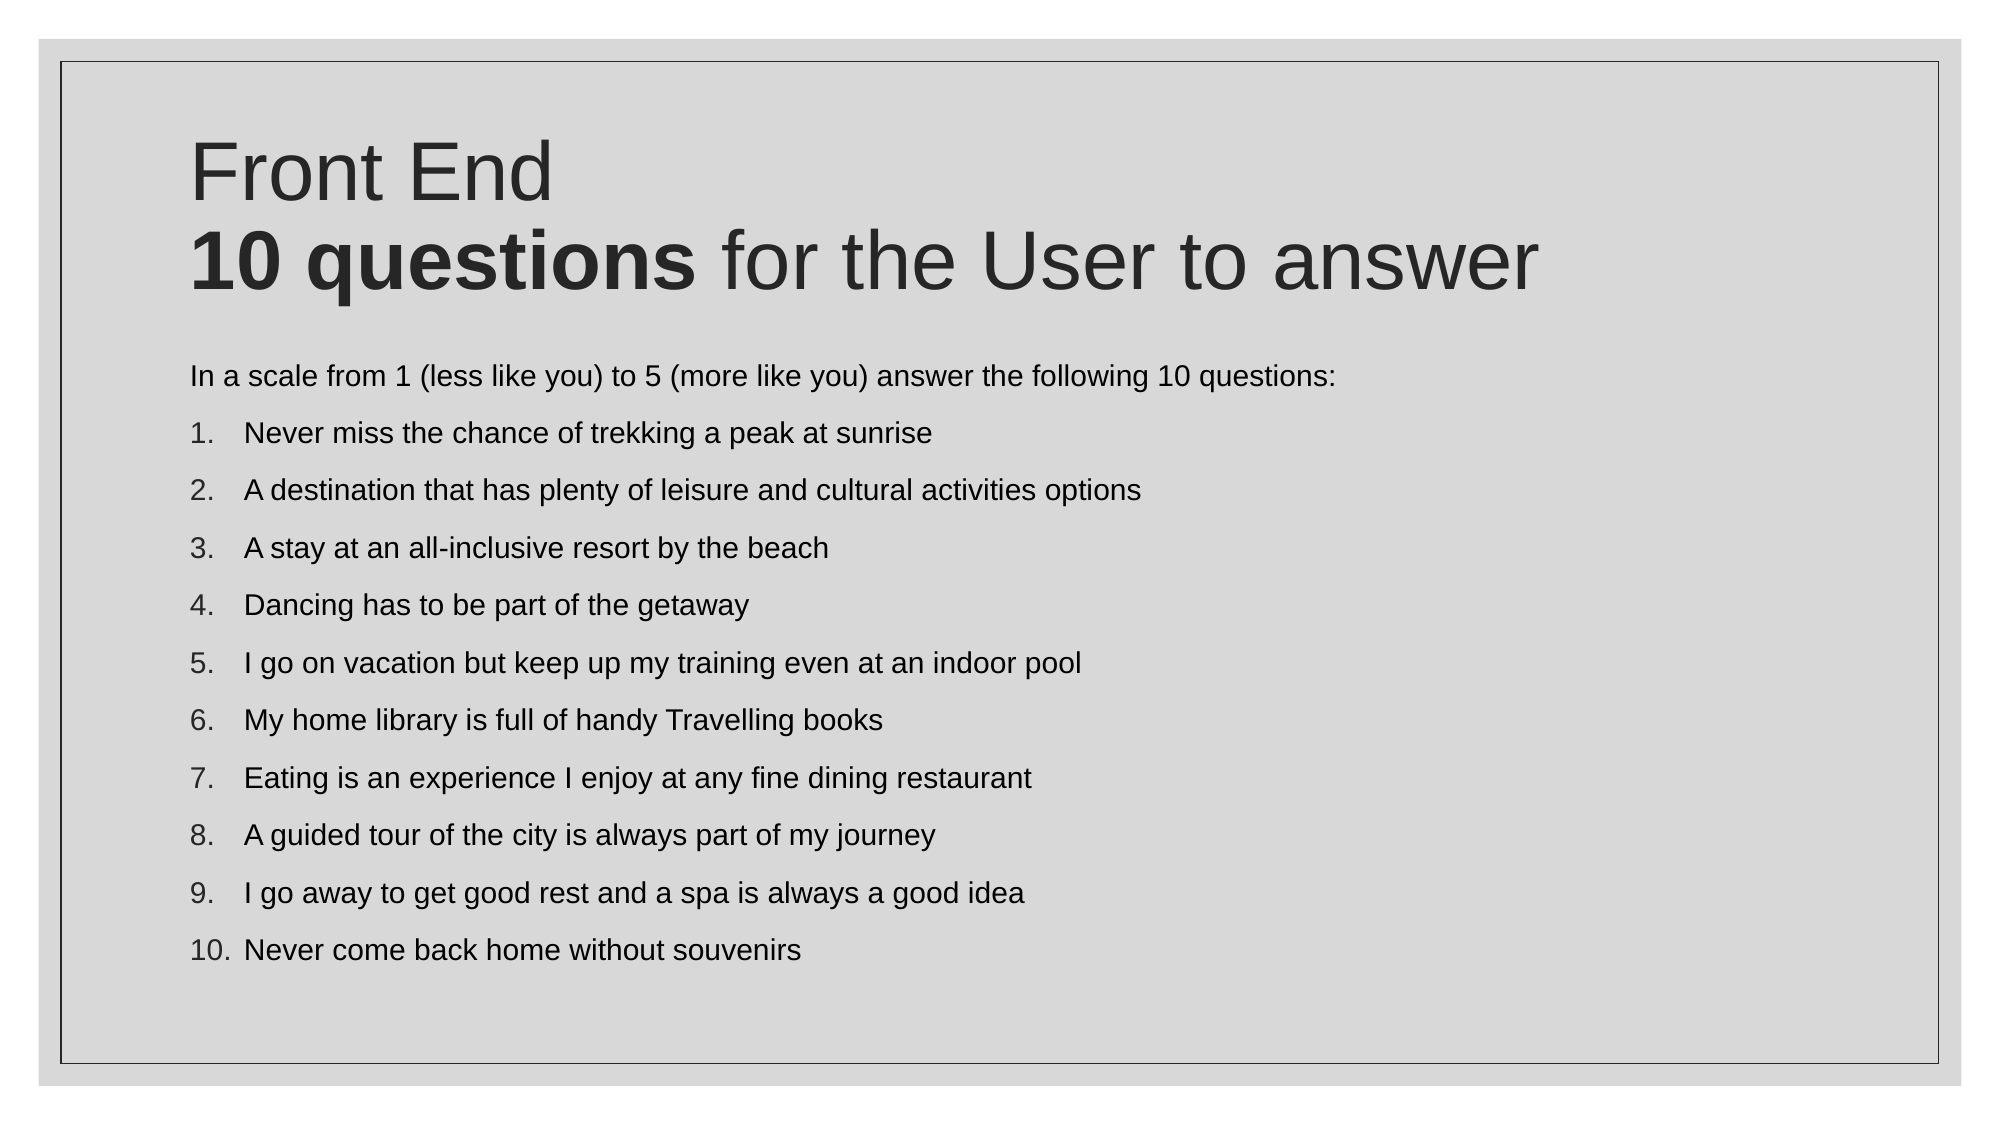

# Front End 10 questions for the User to answer
In a scale from 1 (less like you) to 5 (more like you) answer the following 10 questions:
Never miss the chance of trekking a peak at sunrise
A destination that has plenty of leisure and cultural activities options
A stay at an all-inclusive resort by the beach
Dancing has to be part of the getaway
I go on vacation but keep up my training even at an indoor pool
My home library is full of handy Travelling books
Eating is an experience I enjoy at any fine dining restaurant
A guided tour of the city is always part of my journey
I go away to get good rest and a spa is always a good idea
Never come back home without souvenirs